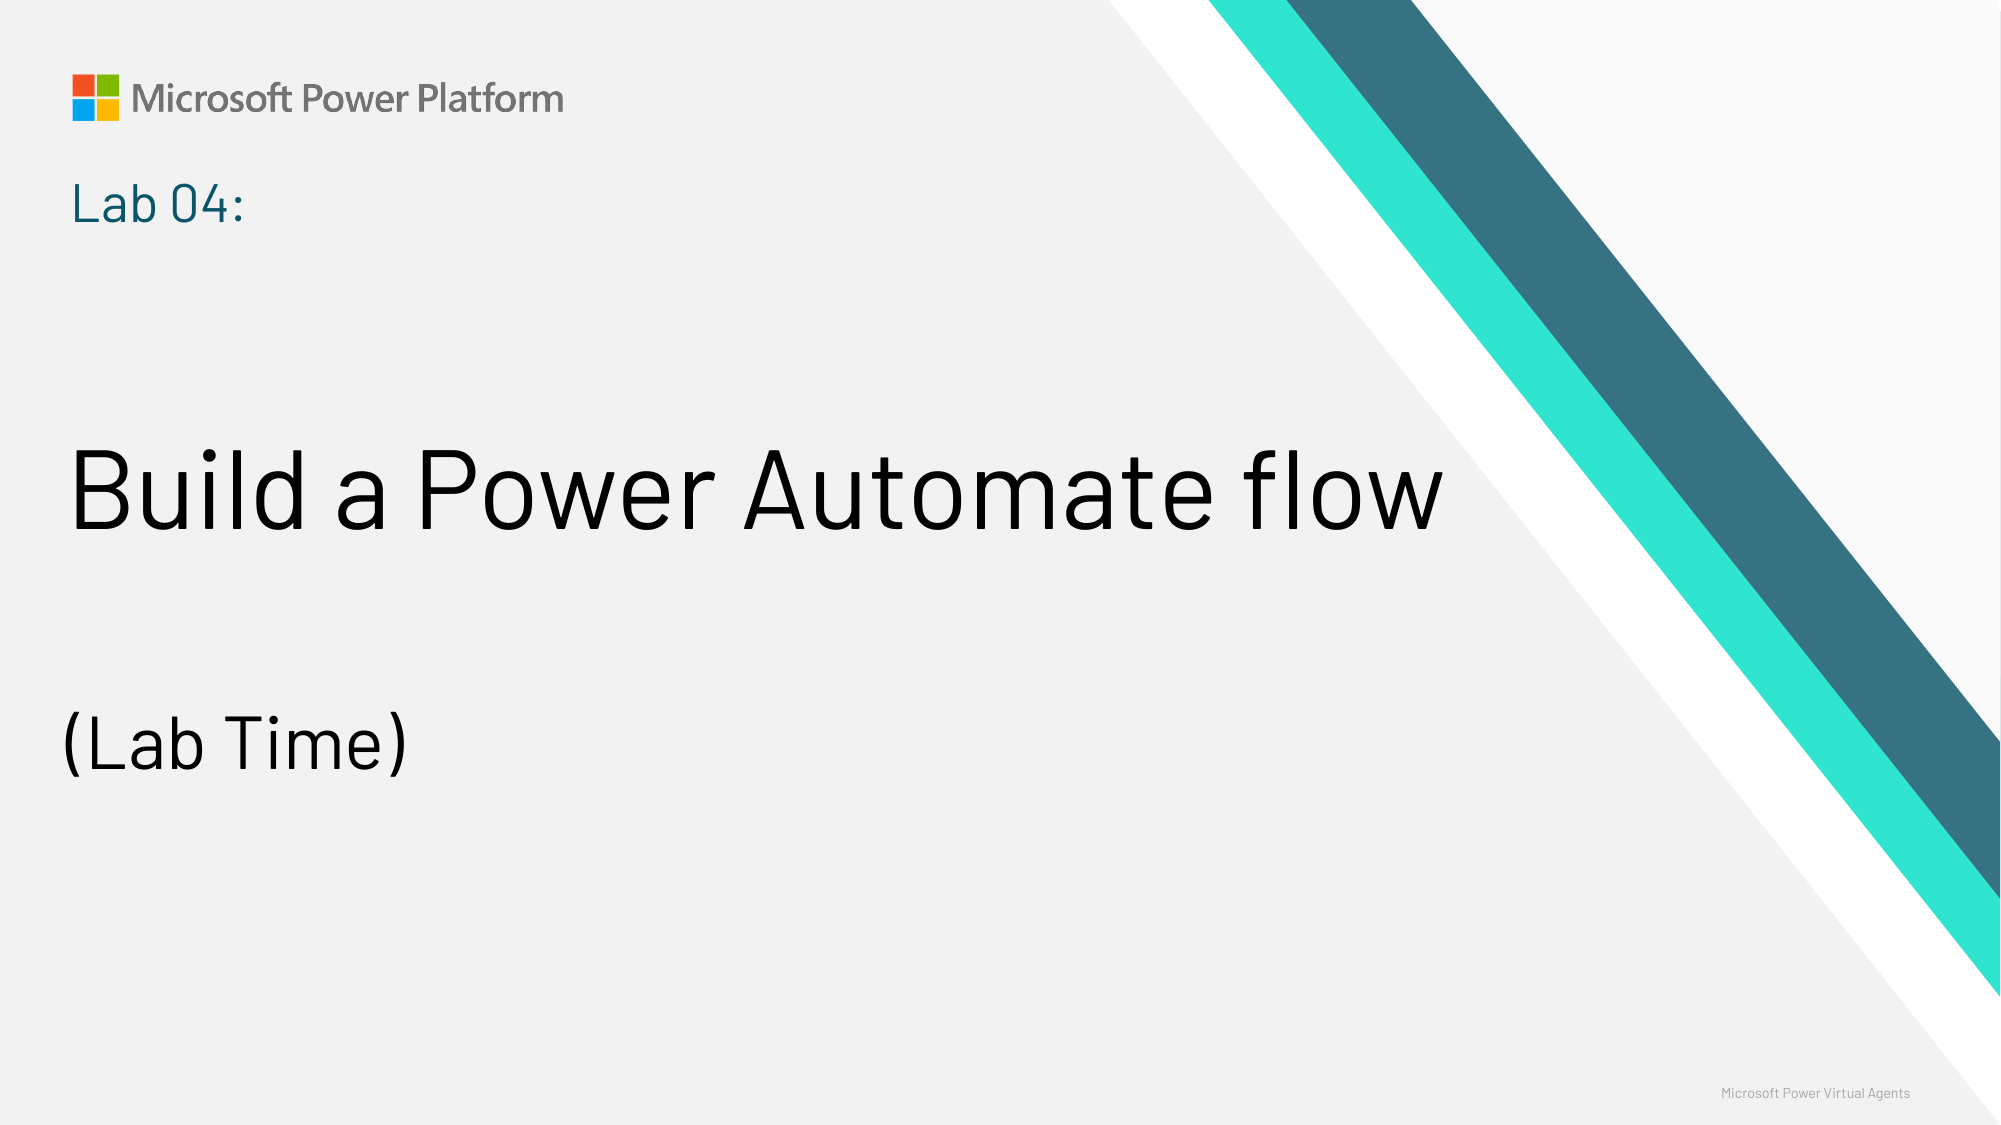

# Lab 04:
Build a Power Automate flow

(Lab Time)